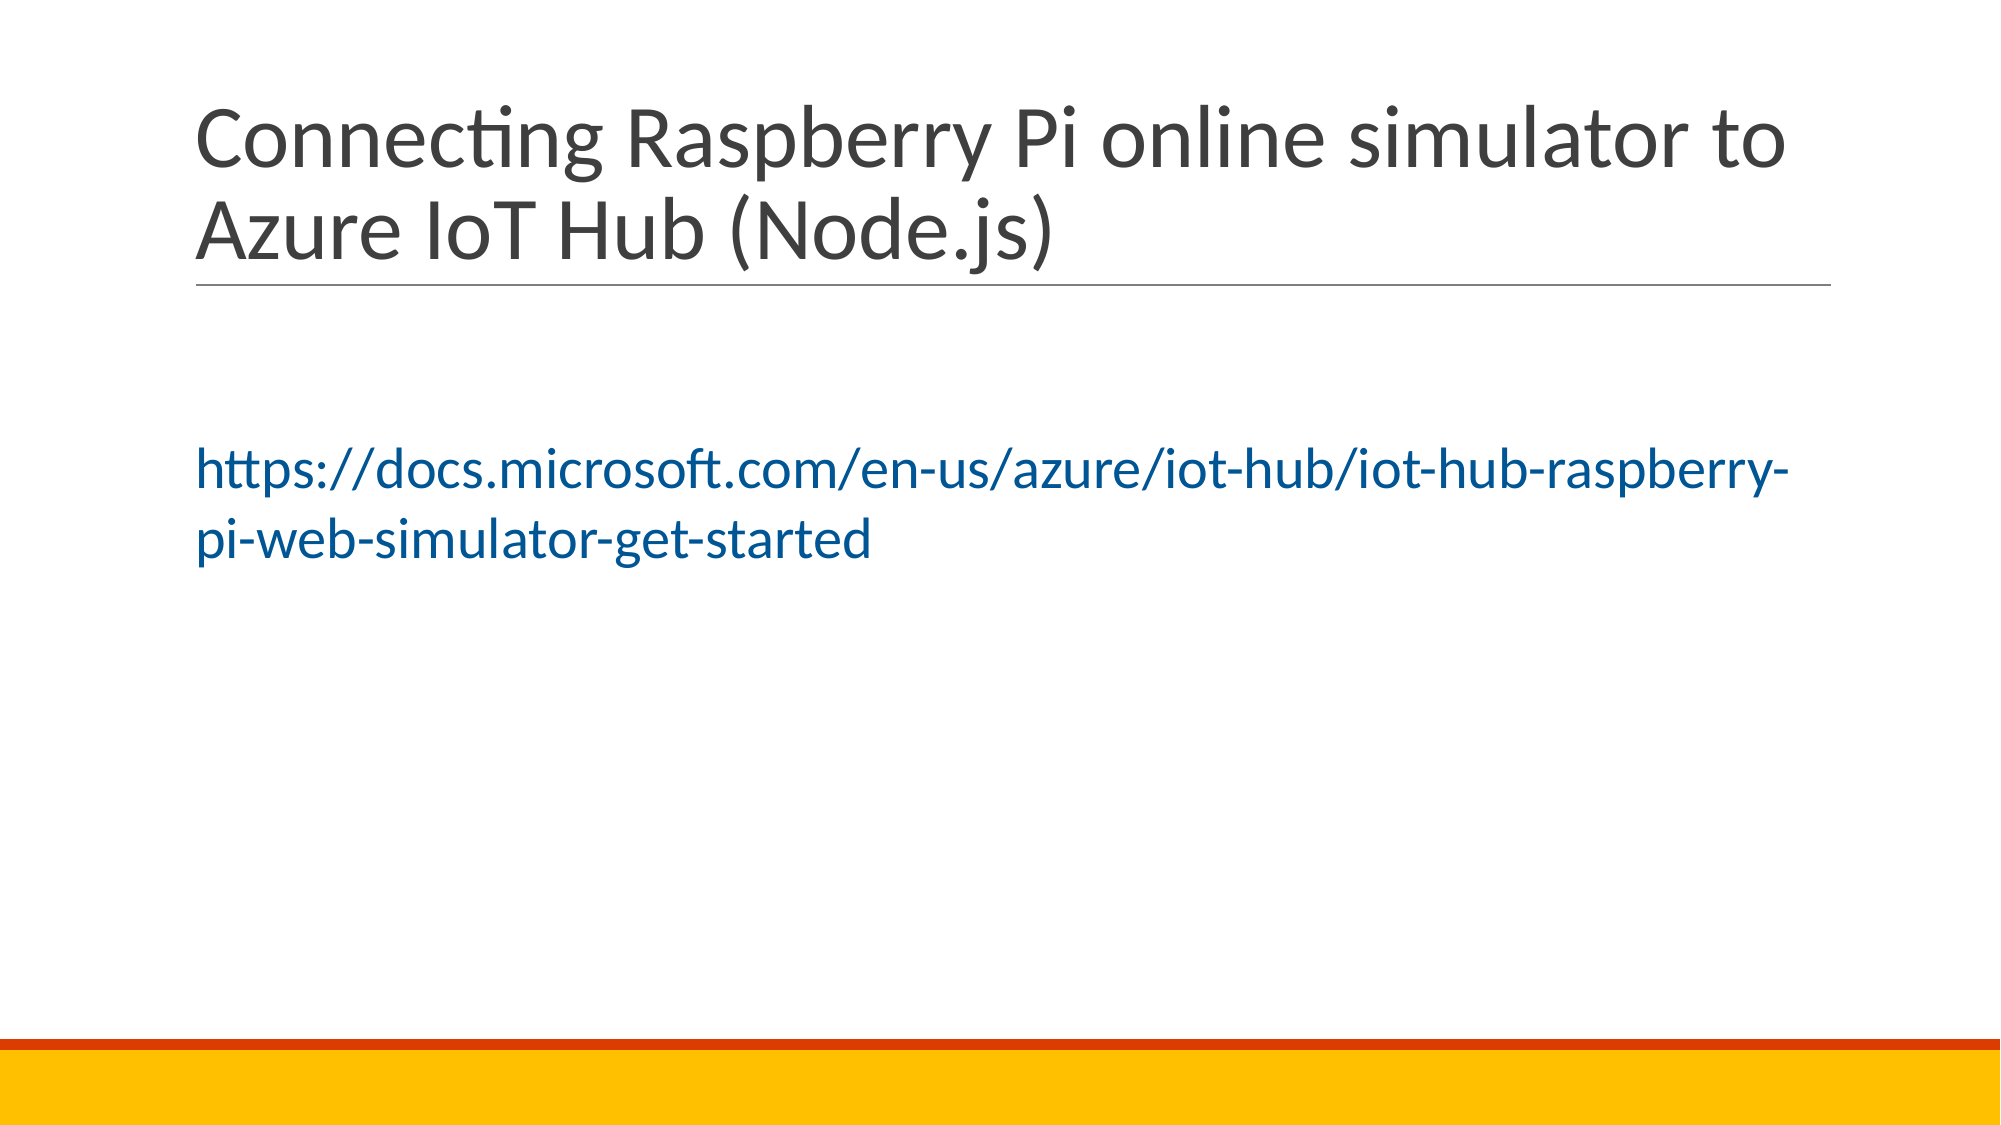

# Connecting Raspberry Pi online simulator to Azure IoT Hub (Node.js)
https://docs.microsoft.com/en-us/azure/iot-hub/iot-hub-raspberry-pi-web-simulator-get-started